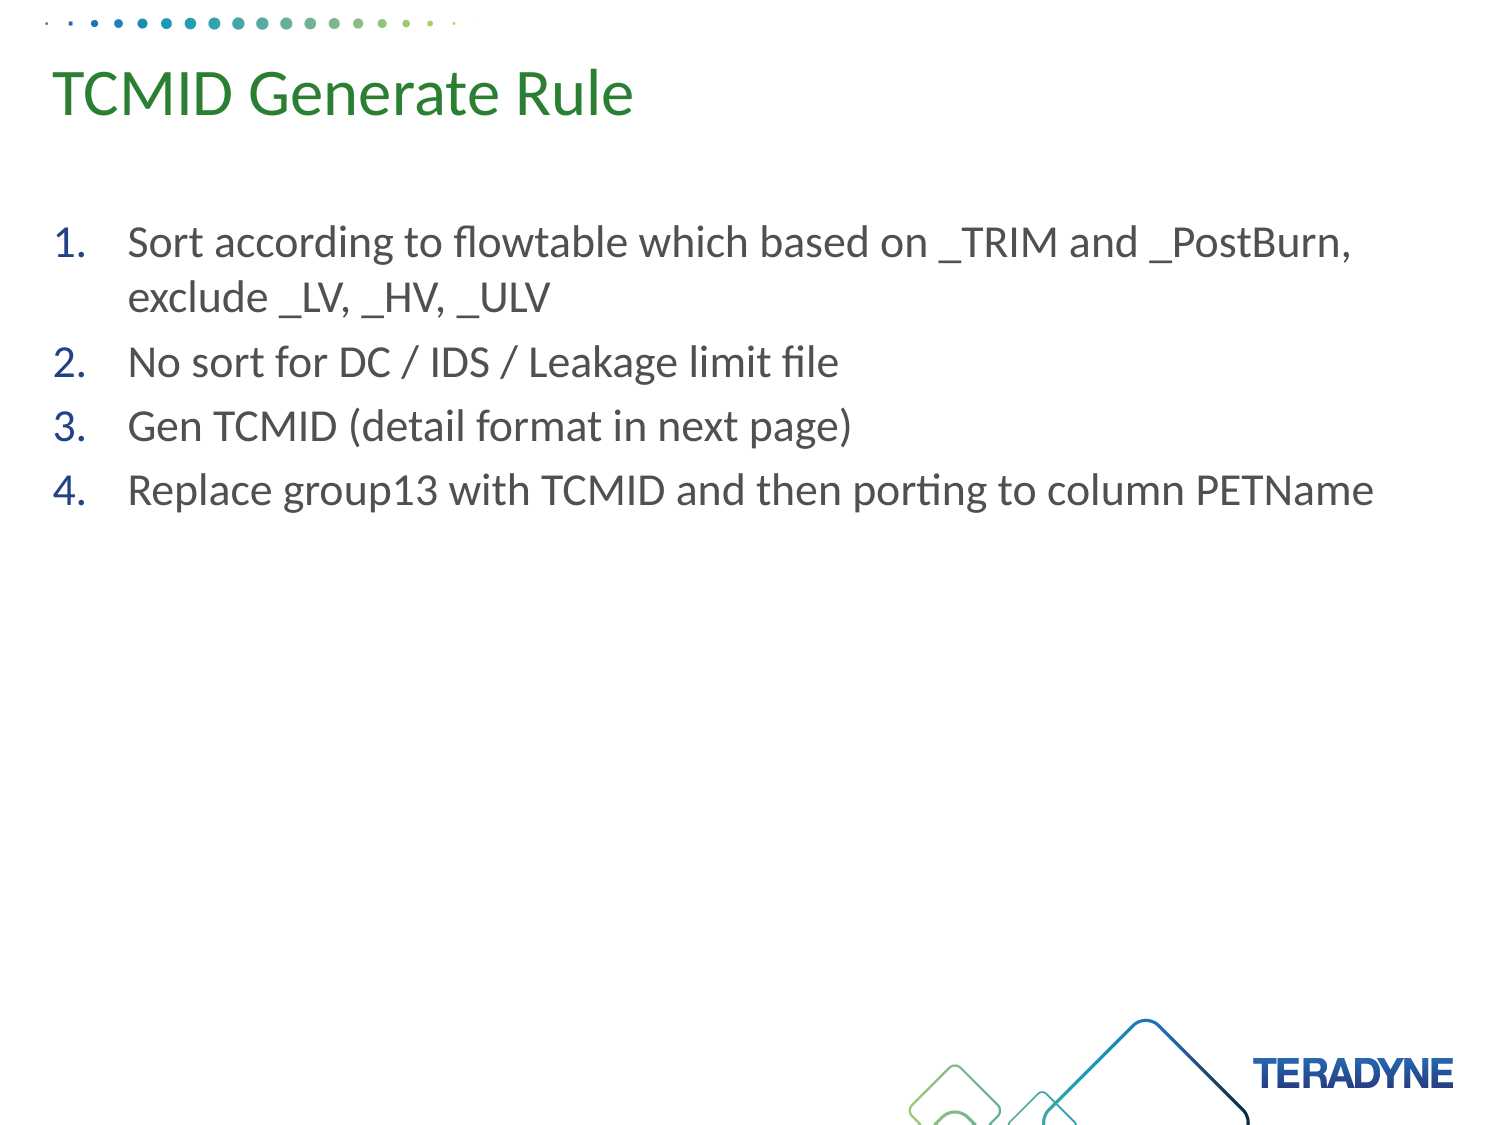

# TCMID Generate Rule
Sort according to flowtable which based on _TRIM and _PostBurn,
exclude _LV, _HV, _ULV
No sort for DC / IDS / Leakage limit file
Gen TCMID (detail format in next page)
Replace group13 with TCMID and then porting to column PETName